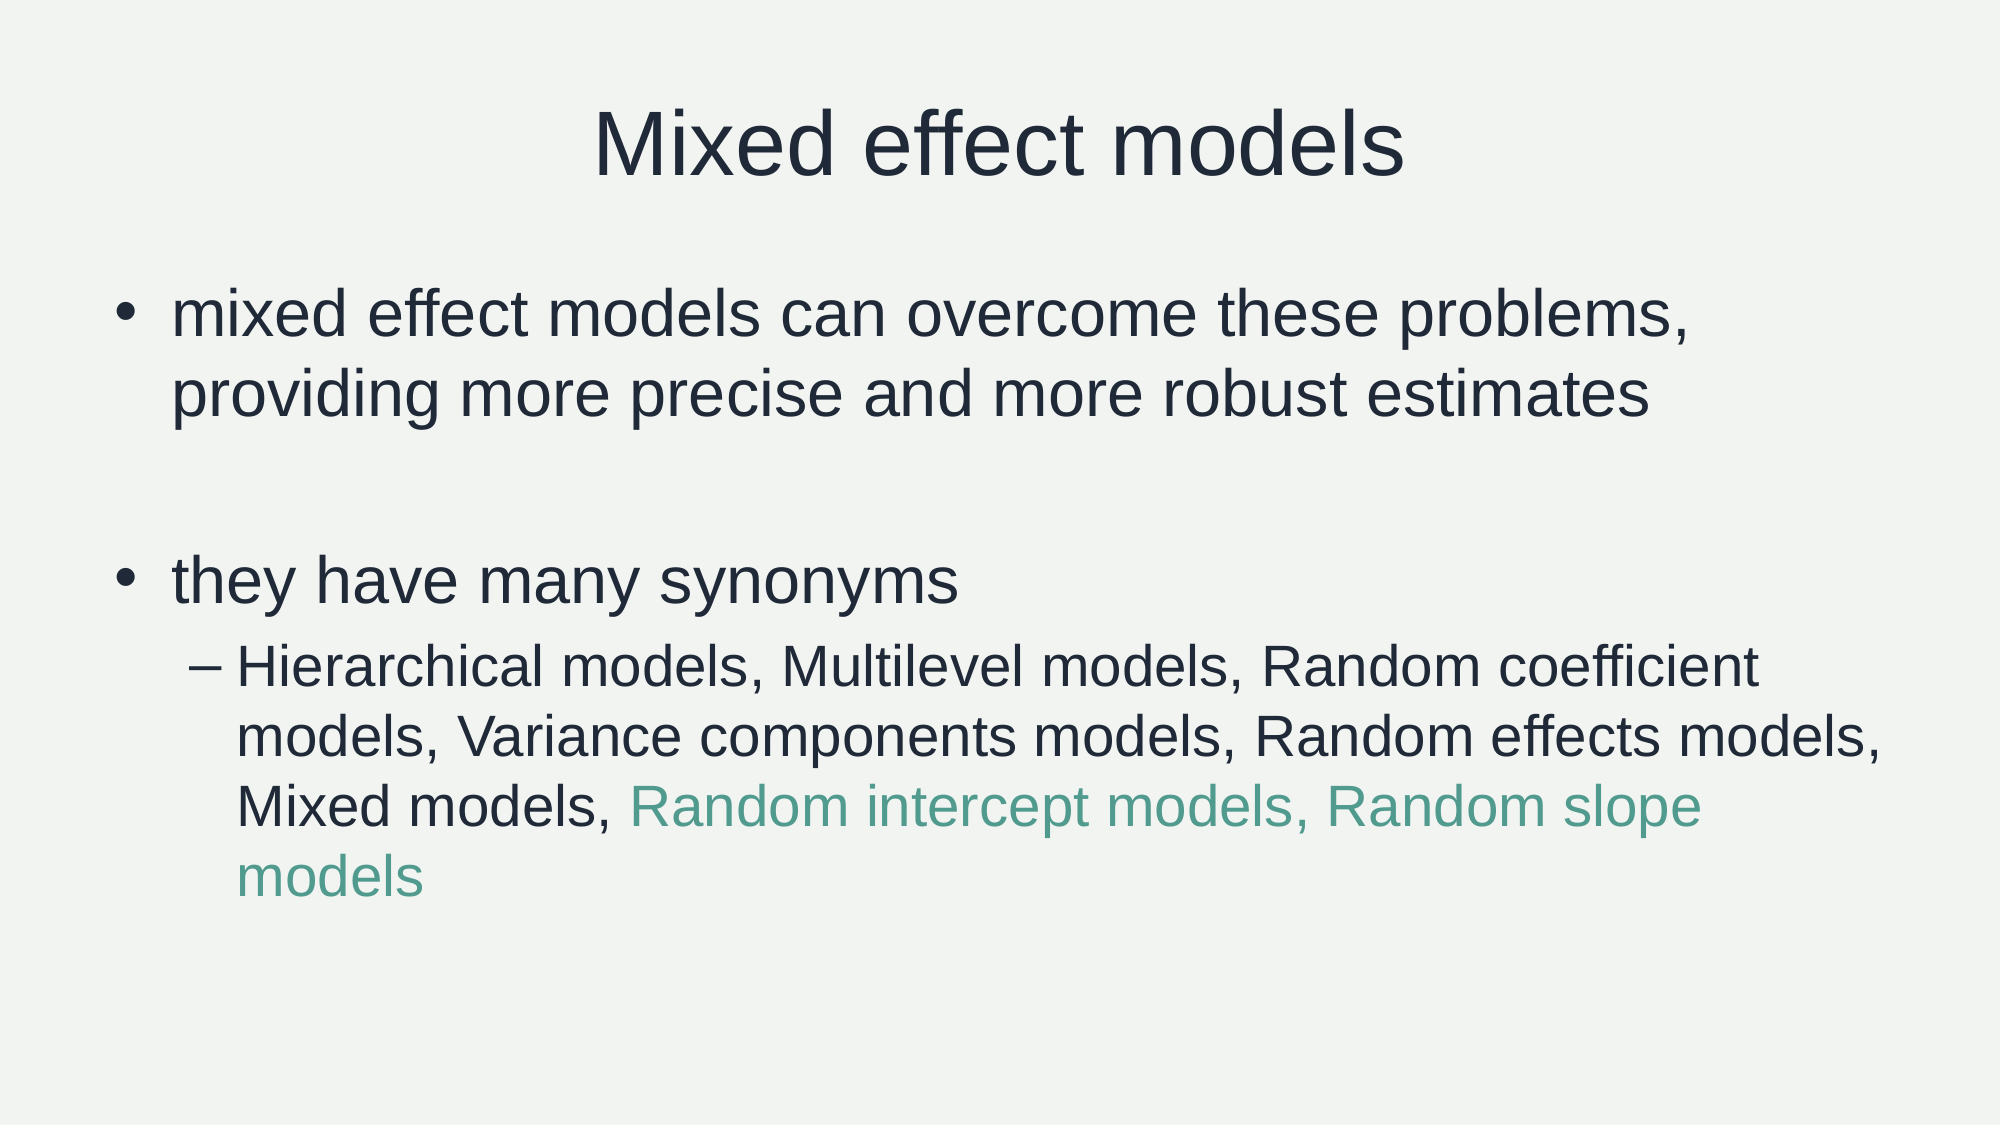

# Mixed effect models
mixed effect models can overcome these problems, providing more precise and more robust estimates

they have many synonyms
Hierarchical models, Multilevel models, Random coefficient models, Variance components models, Random effects models, Mixed models, Random intercept models, Random slope models